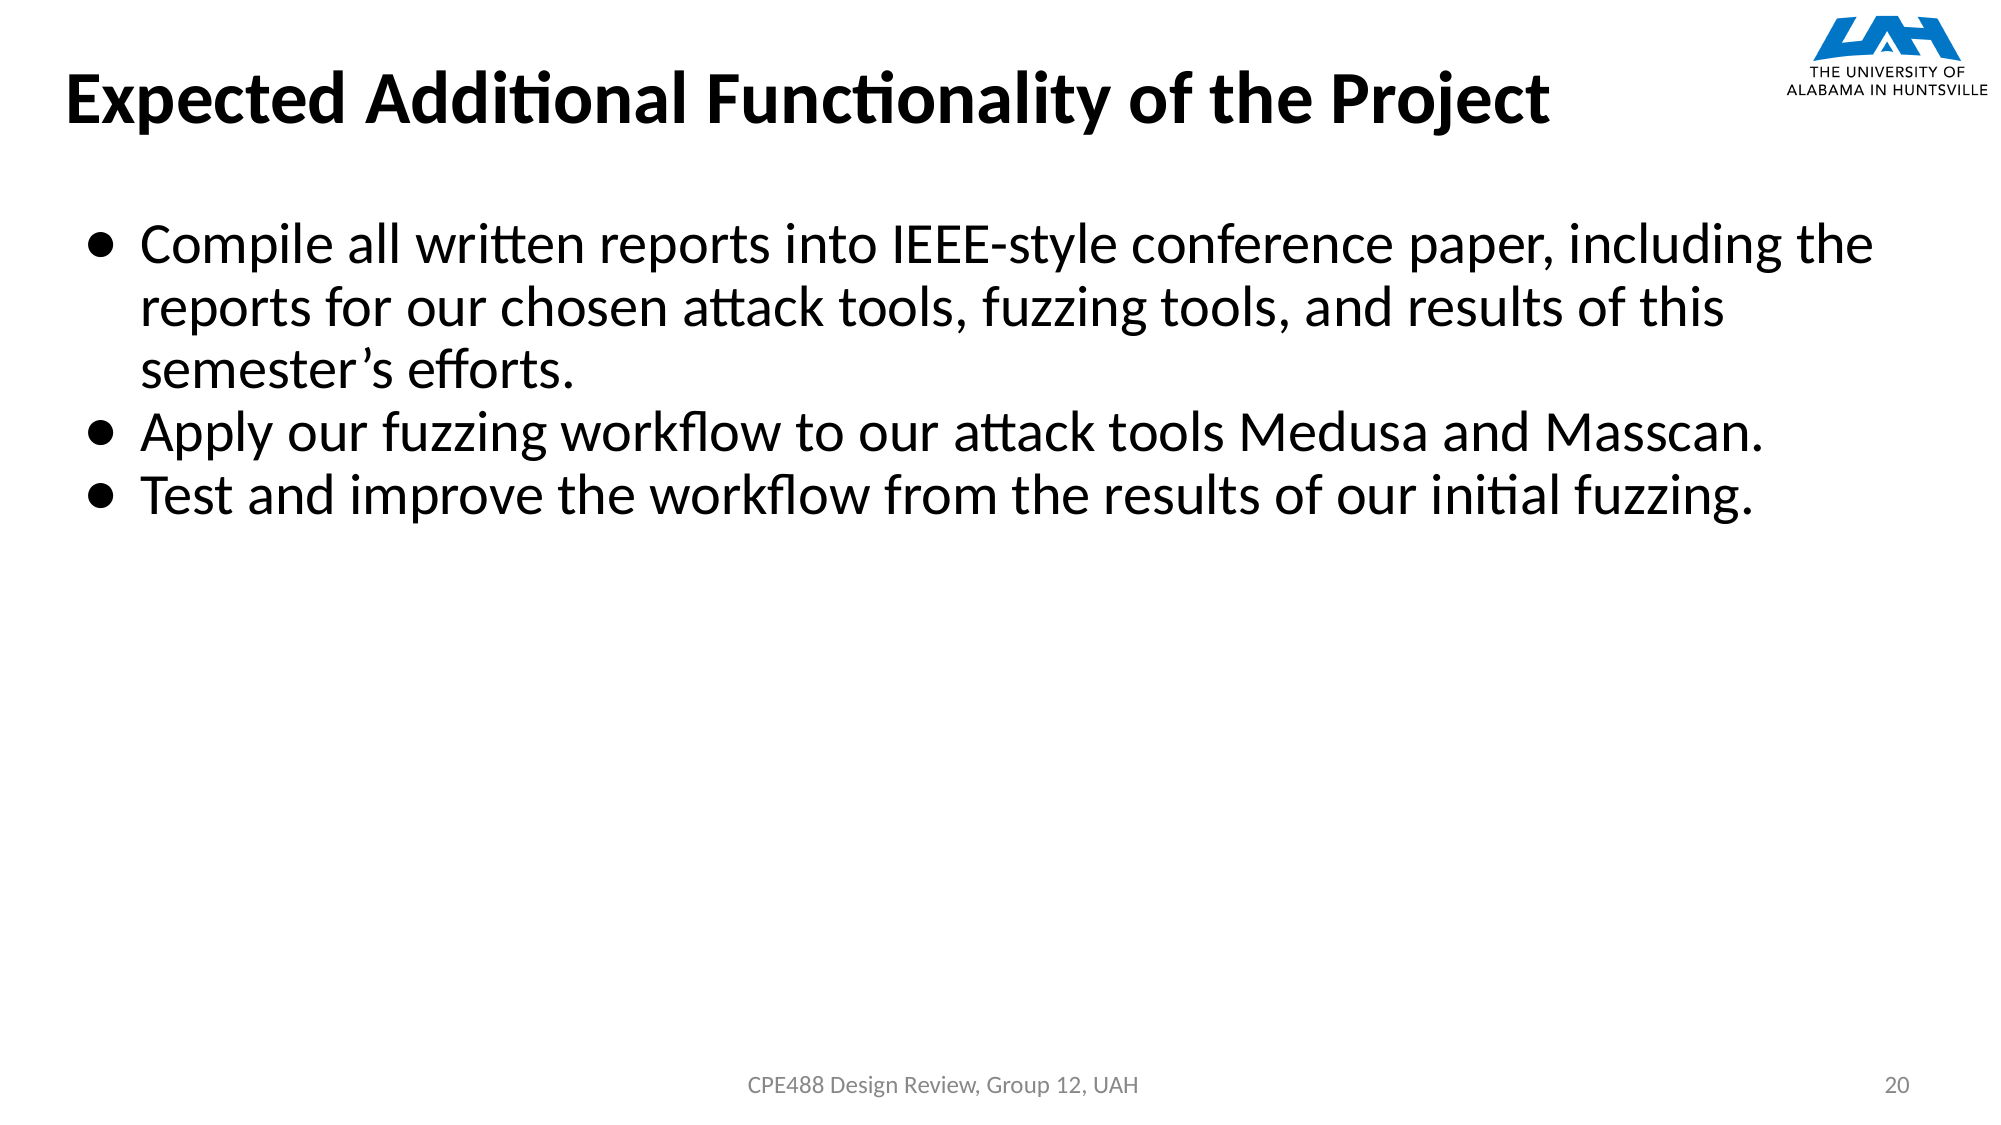

# Expected Additional Functionality of the Project

Compile all written reports into IEEE-style conference paper, including the reports for our chosen attack tools, fuzzing tools, and results of this semester’s efforts.
Apply our fuzzing workflow to our attack tools Medusa and Masscan.
Test and improve the workflow from the results of our initial fuzzing.
CPE488 Design Review, Group 12, UAH
20